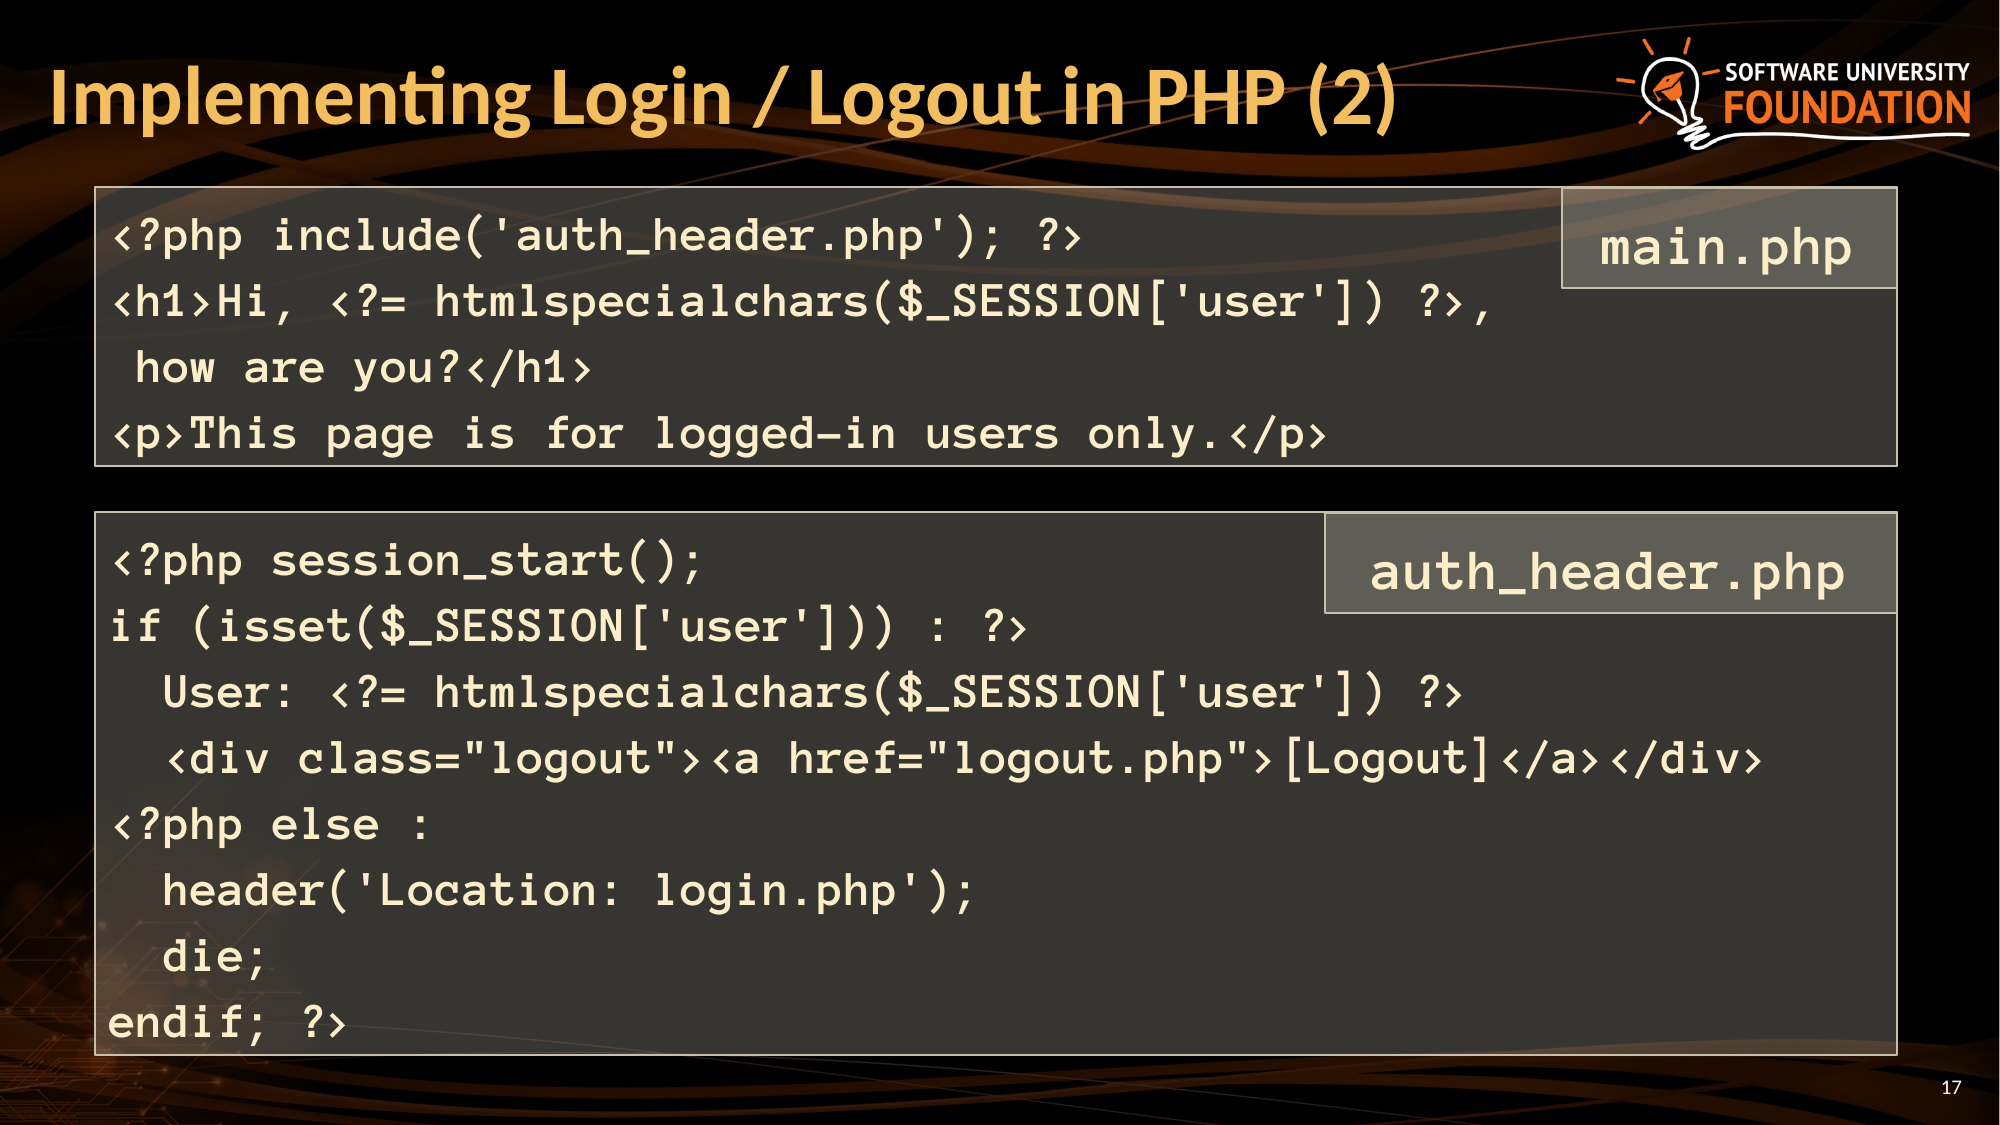

# Implementing Login / Logout in PHP (2)
<?php include('auth_header.php'); ?>
<h1>Hi, <?= htmlspecialchars($_SESSION['user']) ?>,
 how are you?</h1>
<p>This page is for logged-in users only.</p>
main.php
<?php session_start();
if (isset($_SESSION['user'])) : ?>
  User: <?= htmlspecialchars($_SESSION['user']) ?>
  <div class="logout"><a href="logout.php">[Logout]</a></div>
<?php else :
  header('Location: login.php');
  die;
endif; ?>
auth_header.php
17